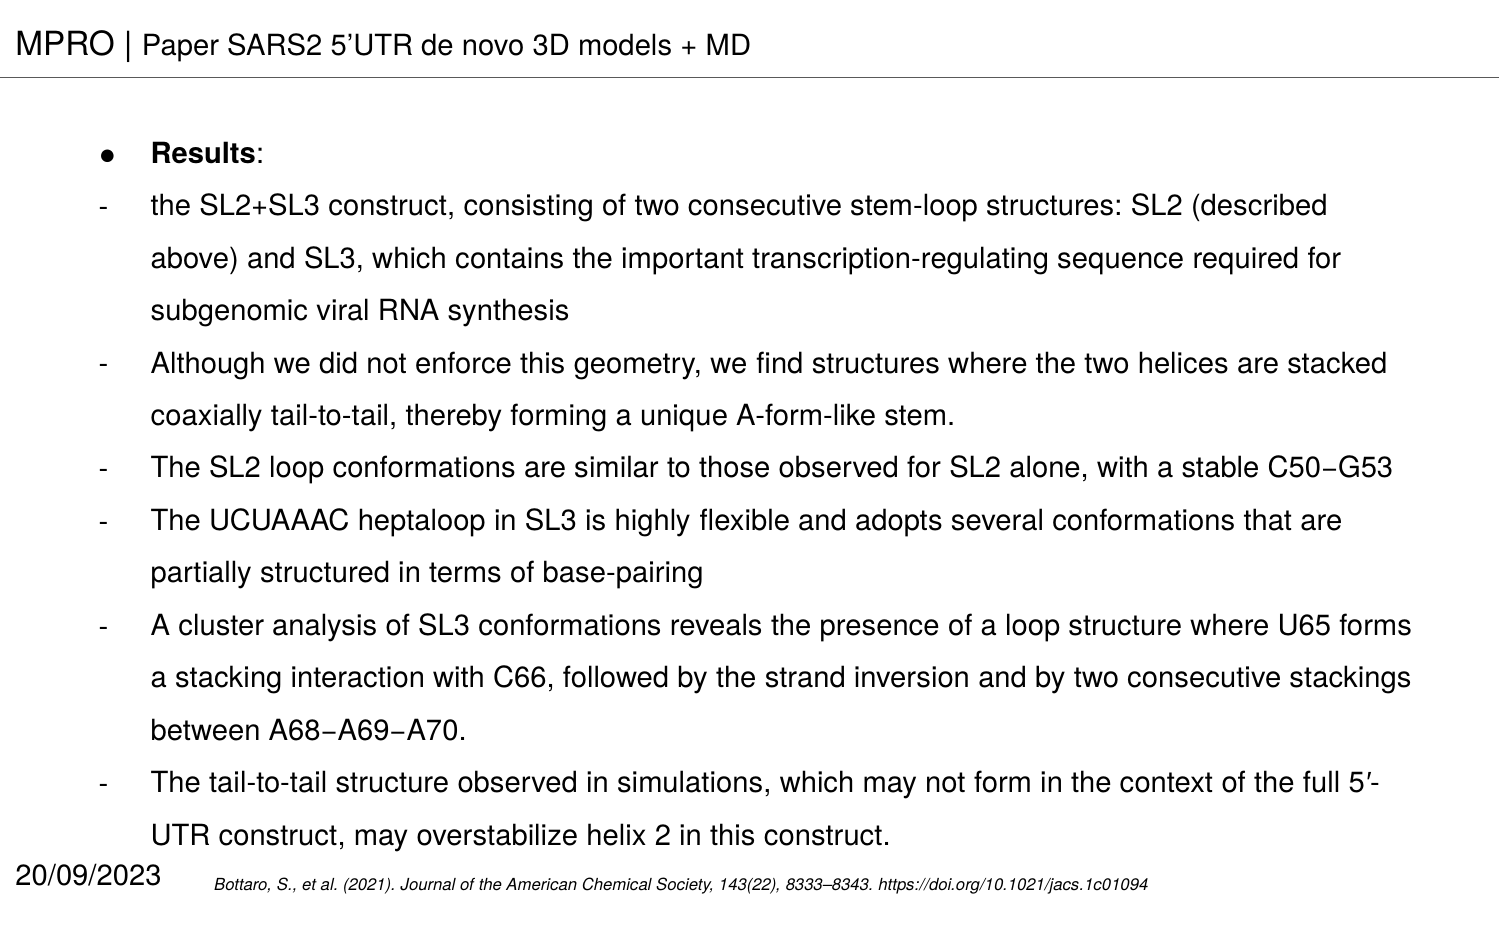

MPRO | Paper SARS2 5’UTR de novo 3D models + MD
Results:
the SL2+SL3 construct, consisting of two consecutive stem-loop structures: SL2 (described above) and SL3, which contains the important transcription-regulating sequence required for subgenomic viral RNA synthesis
Although we did not enforce this geometry, we ﬁnd structures where the two helices are stacked coaxially tail-to-tail, thereby forming a unique A-form-like stem.
The SL2 loop conformations are similar to those observed for SL2 alone, with a stable C50−G53
The UCUAAAC heptaloop in SL3 is highly ﬂexible and adopts several conformations that are partially structured in terms of base-pairing
A cluster analysis of SL3 conformations reveals the presence of a loop structure where U65 forms a stacking interaction with C66, followed by the strand inversion and by two consecutive stackings between A68−A69−A70.
The tail-to-tail structure observed in simulations, which may not form in the context of the full 5′-UTR construct, may overstabilize helix 2 in this construct.
20/09/2023
Bottaro, S., et al. (2021). Journal of the American Chemical Society, 143(22), 8333–8343. https://doi.org/10.1021/jacs.1c01094